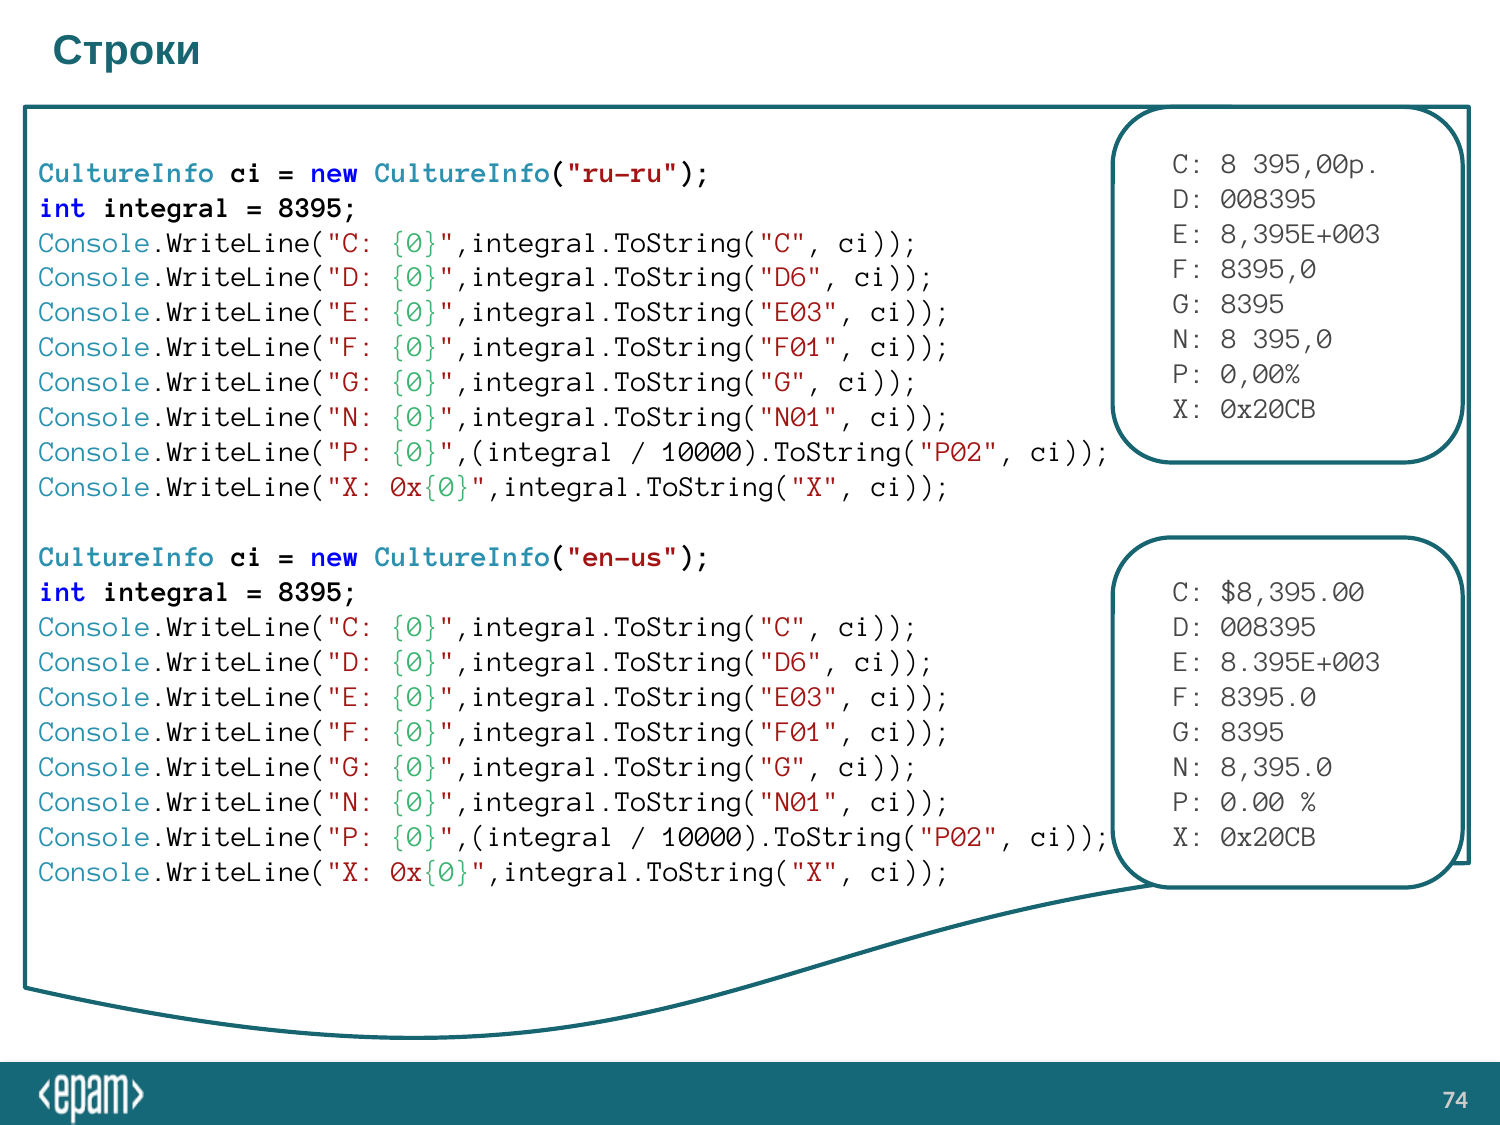

# Строки

CultureInfo ci = new CultureInfo("ru-ru");
int integral = 8395;
Console.WriteLine("C: {0}",integral.ToString("C", ci));
Console.WriteLine("D: {0}",integral.ToString("D6", ci));
Console.WriteLine("E: {0}",integral.ToString("E03", ci));
Console.WriteLine("F: {0}",integral.ToString("F01", ci));
Console.WriteLine("G: {0}",integral.ToString("G", ci));
Console.WriteLine("N: {0}",integral.ToString("N01", ci));
Console.WriteLine("P: {0}",(integral / 10000).ToString("P02", ci));
Console.WriteLine("X: 0x{0}",integral.ToString("X", ci));

CultureInfo ci = new CultureInfo("en-us");
int integral = 8395;
Console.WriteLine("C: {0}",integral.ToString("C", ci));
Console.WriteLine("D: {0}",integral.ToString("D6", ci));
Console.WriteLine("E: {0}",integral.ToString("E03", ci));
Console.WriteLine("F: {0}",integral.ToString("F01", ci));
Console.WriteLine("G: {0}",integral.ToString("G", ci));
Console.WriteLine("N: {0}",integral.ToString("N01", ci));
Console.WriteLine("P: {0}",(integral / 10000).ToString("P02", ci));
Console.WriteLine("X: 0x{0}",integral.ToString("X", ci));

C: 8 395,00р.
D: 008395
E: 8,395E+003
F: 8395,0
G: 8395
N: 8 395,0
P: 0,00%
X: 0x20CB
C: $8,395.00
D: 008395
E: 8.395E+003
F: 8395.0
G: 8395
N: 8,395.0
P: 0.00 %
X: 0x20CB